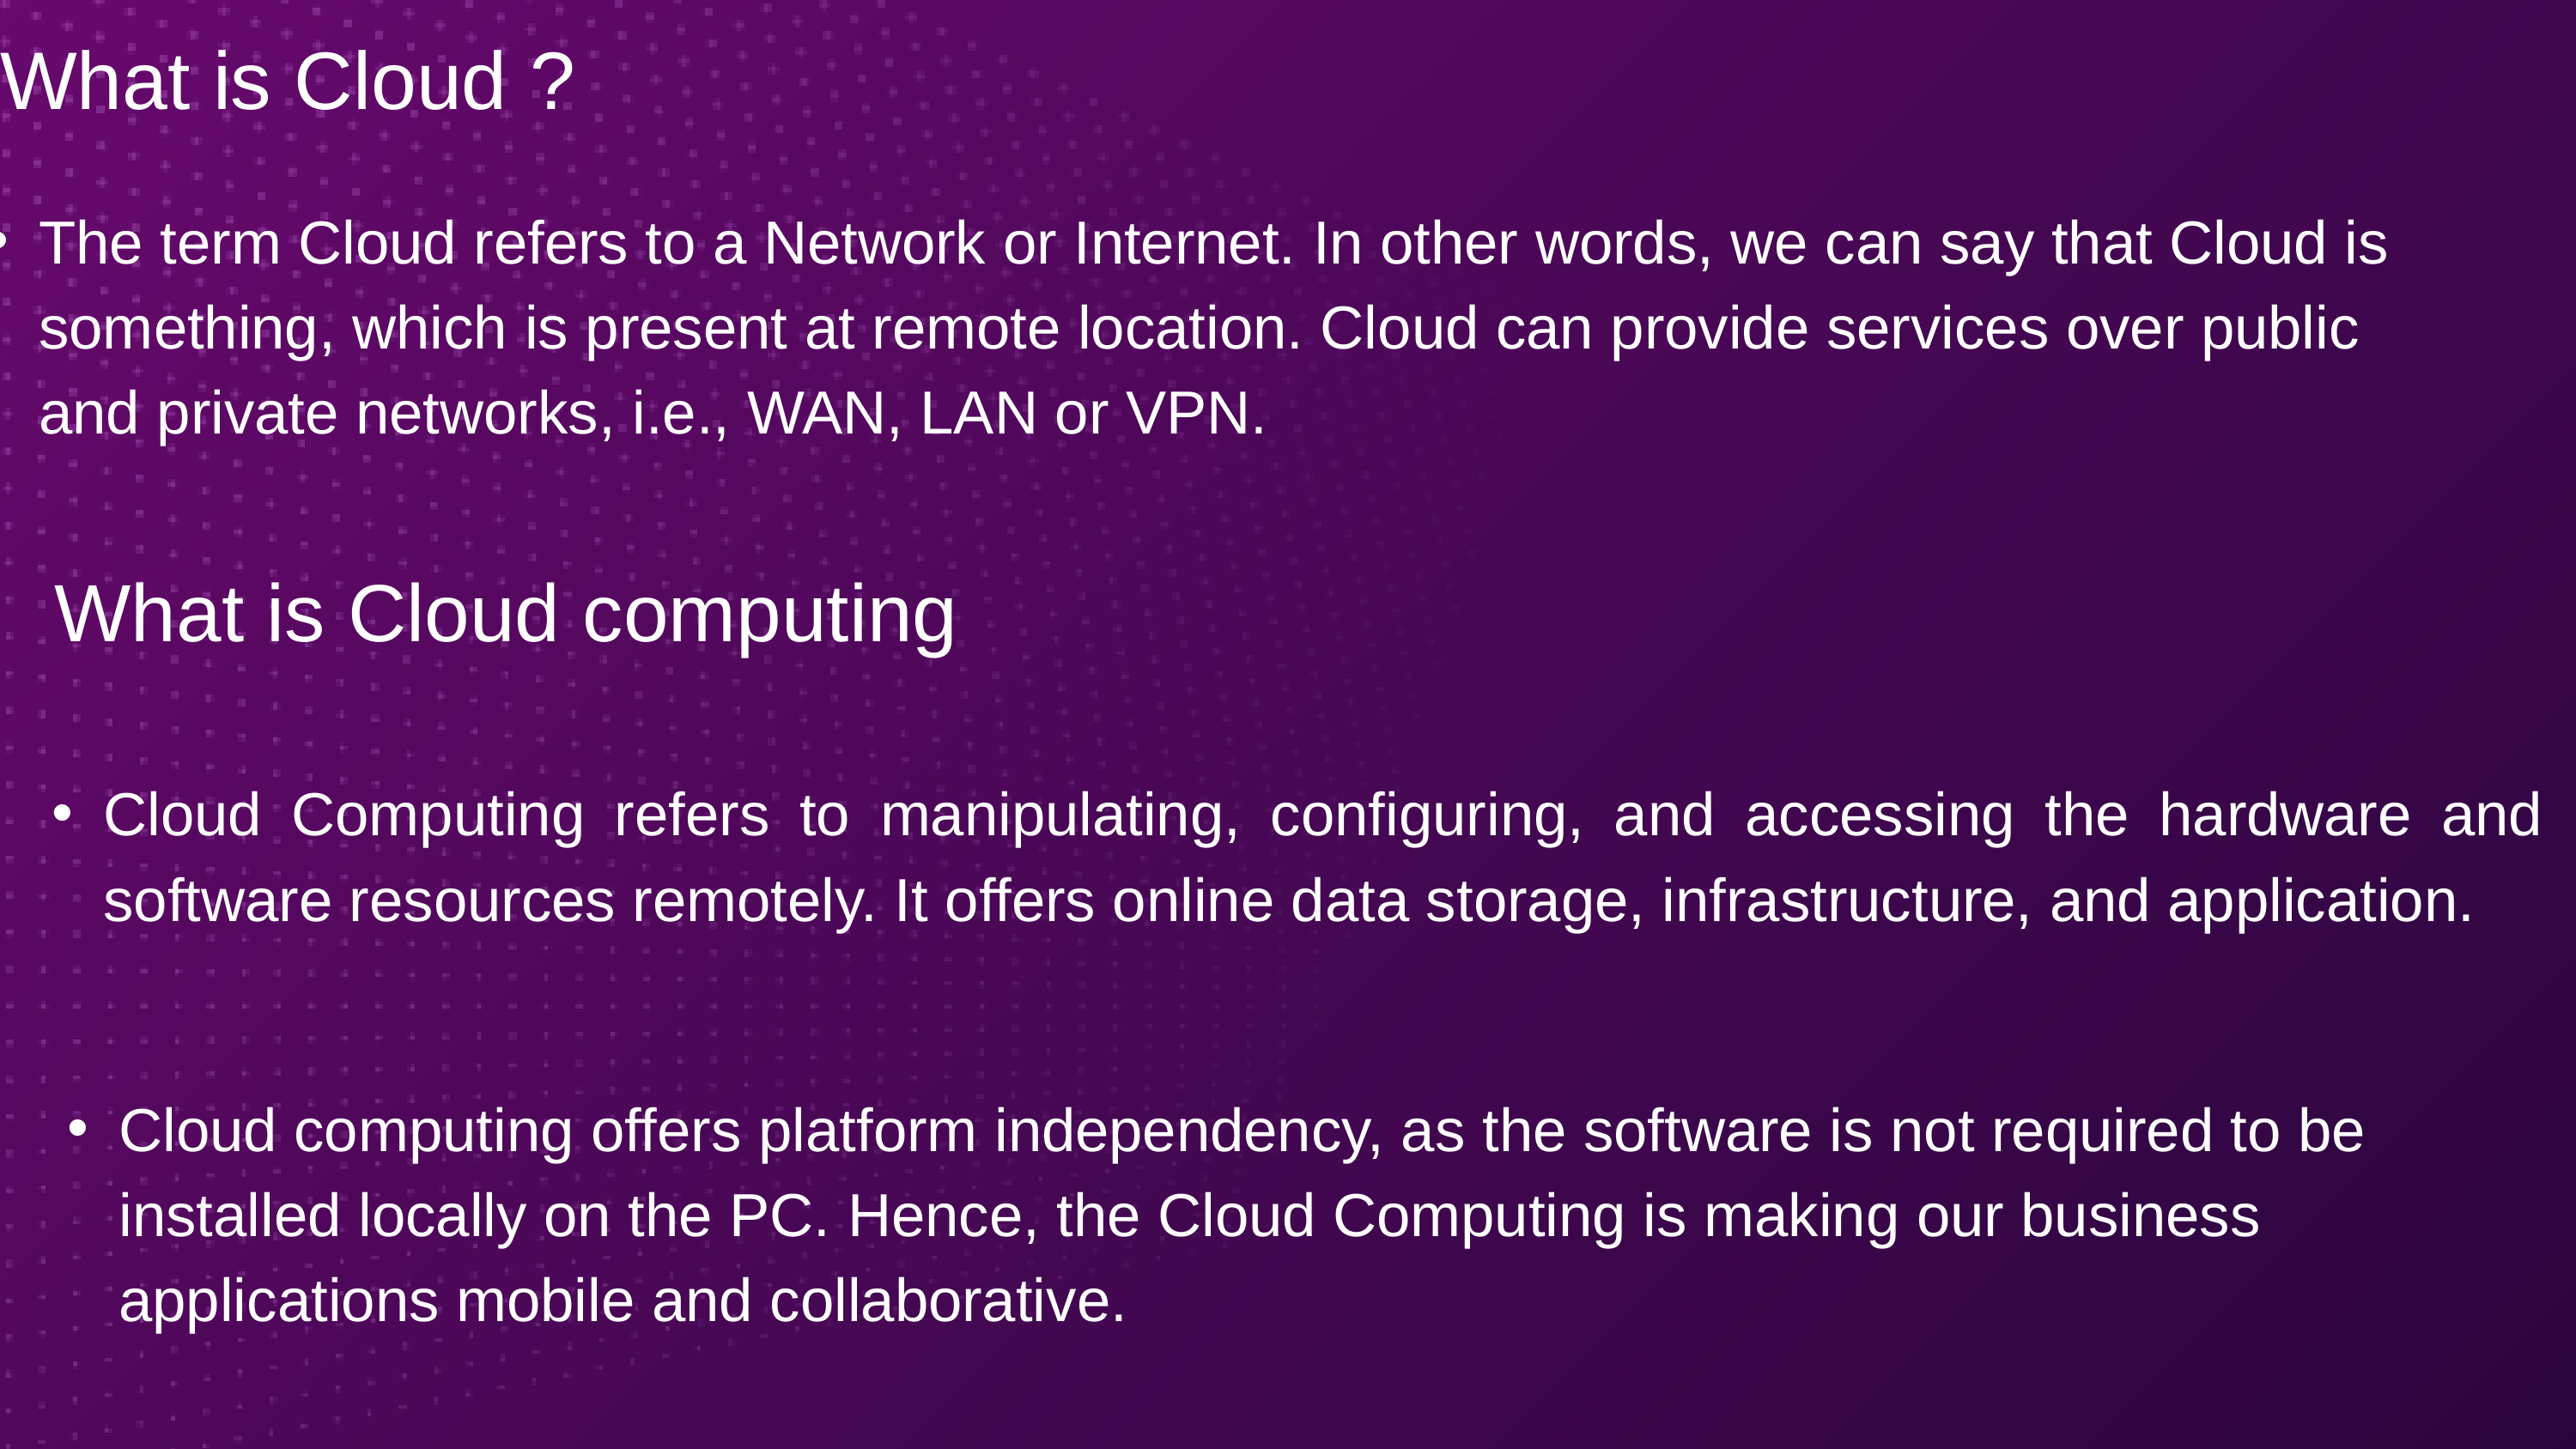

What is Cloud ?
The term Cloud refers to a Network or Internet. In other words, we can say that Cloud is something, which is present at remote location. Cloud can provide services over public and private networks, i.e., WAN, LAN or VPN.

What is Cloud computing
Cloud Computing refers to manipulating, configuring, and accessing the hardware and software resources remotely. It offers online data storage, infrastructure, and application.
Cloud computing offers platform independency, as the software is not required to be installed locally on the PC. Hence, the Cloud Computing is making our business applications mobile and collaborative.